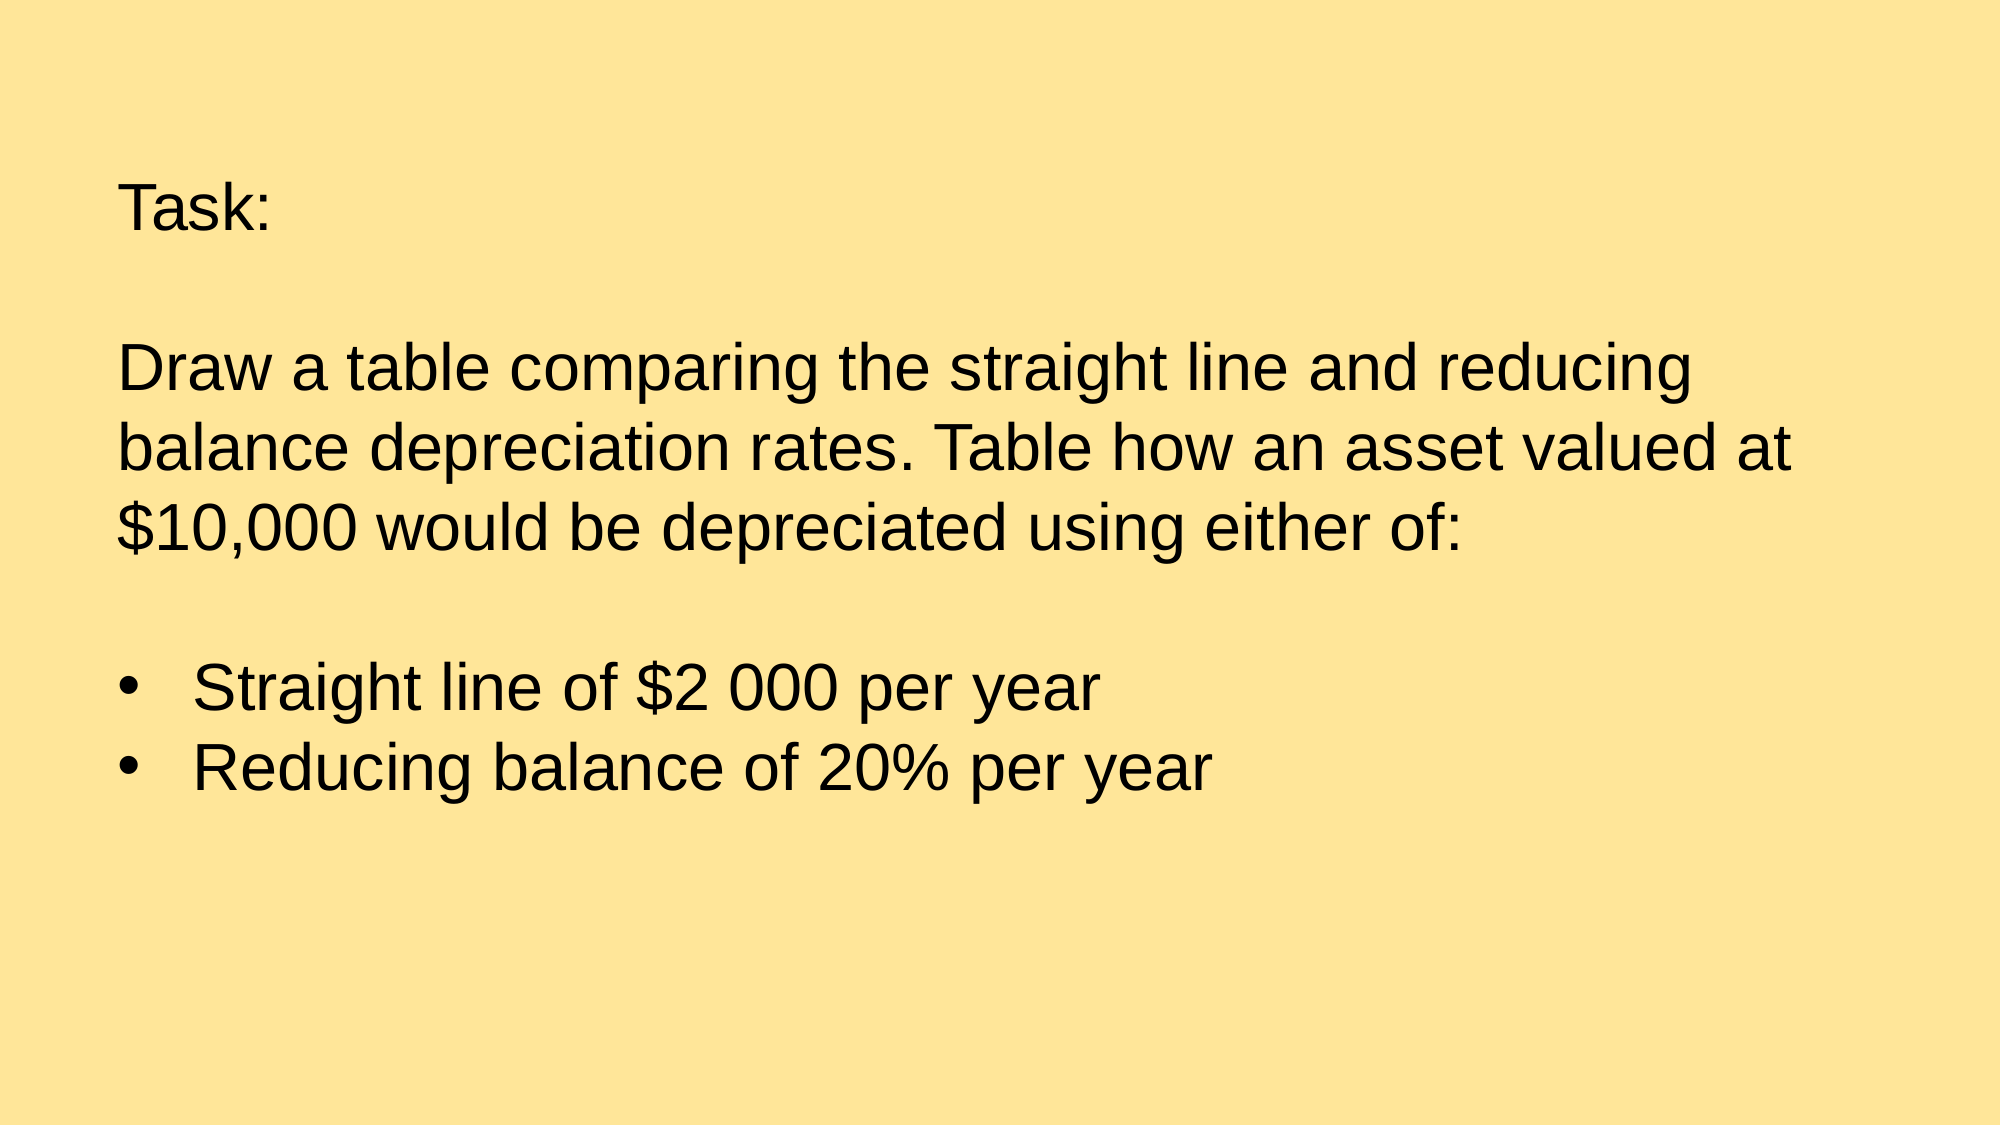

Task:

Draw a table comparing the straight line and reducing balance depreciation rates. Table how an asset valued at $10,000 would be depreciated using either of:

Straight line of $2 000 per year
Reducing balance of 20% per year